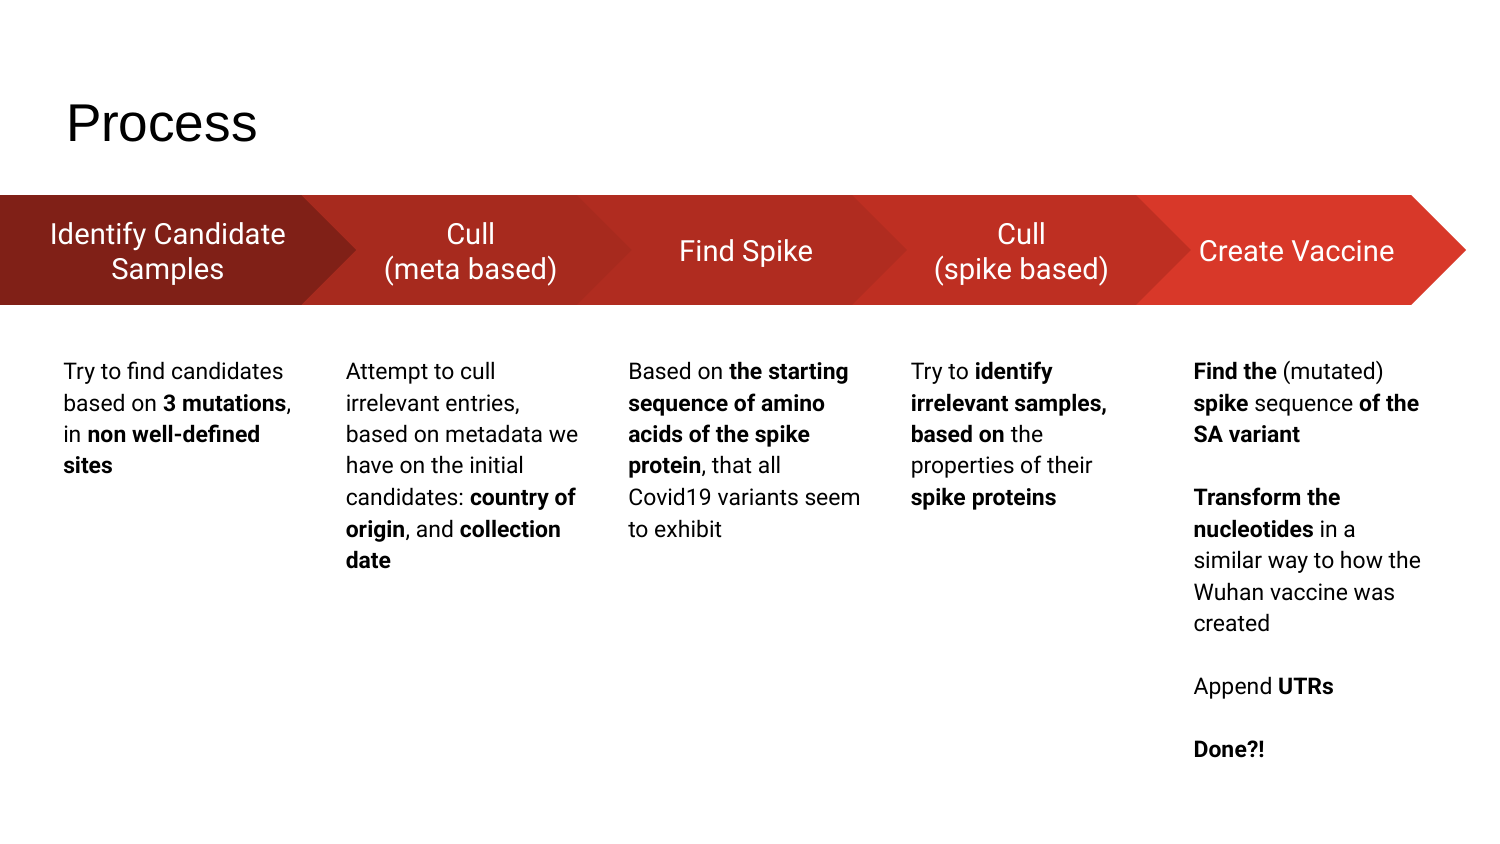

# Process
Cull
(meta based)
Attempt to cull irrelevant entries, based on metadata we have on the initial candidates: country of origin, and collection date
Find Spike
Based on the starting sequence of amino acids of the spike protein, that all Covid19 variants seem to exhibit
Cull
(spike based)
Try to identify irrelevant samples, based on the properties of their spike proteins
Create Vaccine
Find the (mutated) spike sequence of the SA variant

Transform the nucleotides in a similar way to how the Wuhan vaccine was created

Append UTRs

Done?!
Identify Candidate Samples
Try to find candidates based on 3 mutations, in non well-defined sites